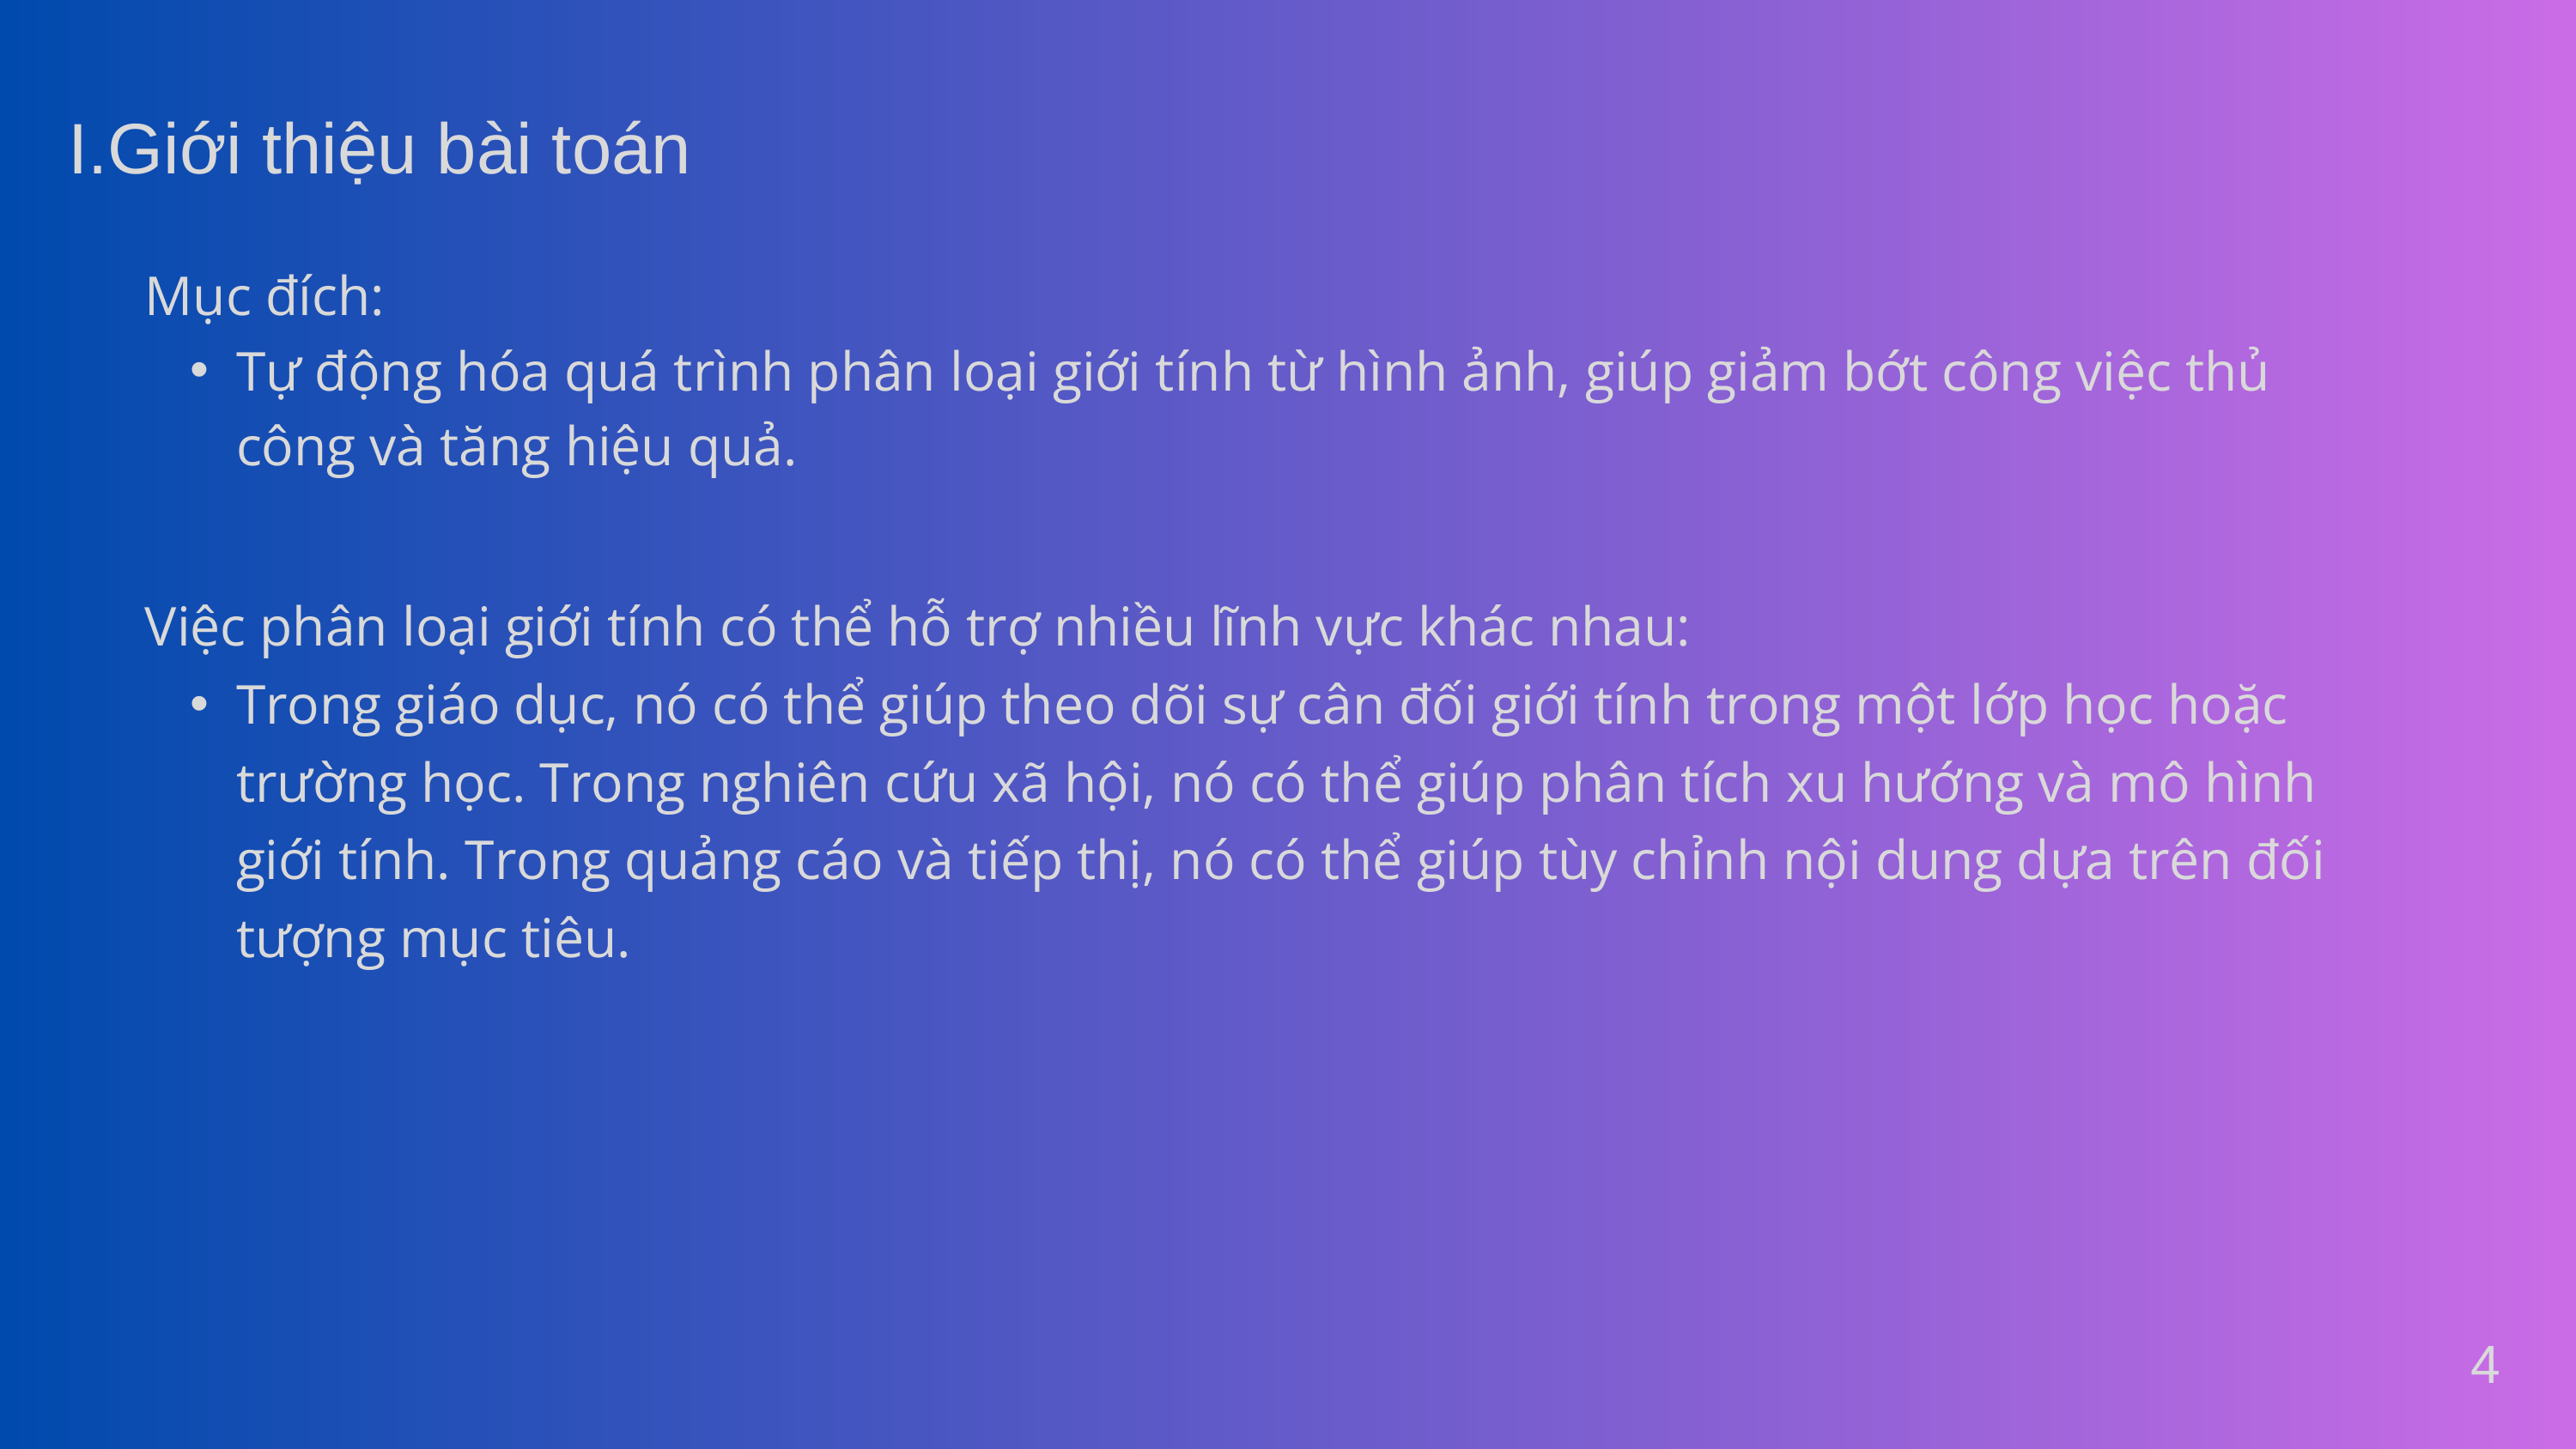

I.Giới thiệu bài toán
Mục đích:
Tự động hóa quá trình phân loại giới tính từ hình ảnh, giúp giảm bớt công việc thủ công và tăng hiệu quả.
Việc phân loại giới tính có thể hỗ trợ nhiều lĩnh vực khác nhau:
Trong giáo dục, nó có thể giúp theo dõi sự cân đối giới tính trong một lớp học hoặc trường học. Trong nghiên cứu xã hội, nó có thể giúp phân tích xu hướng và mô hình giới tính. Trong quảng cáo và tiếp thị, nó có thể giúp tùy chỉnh nội dung dựa trên đối tượng mục tiêu.
4